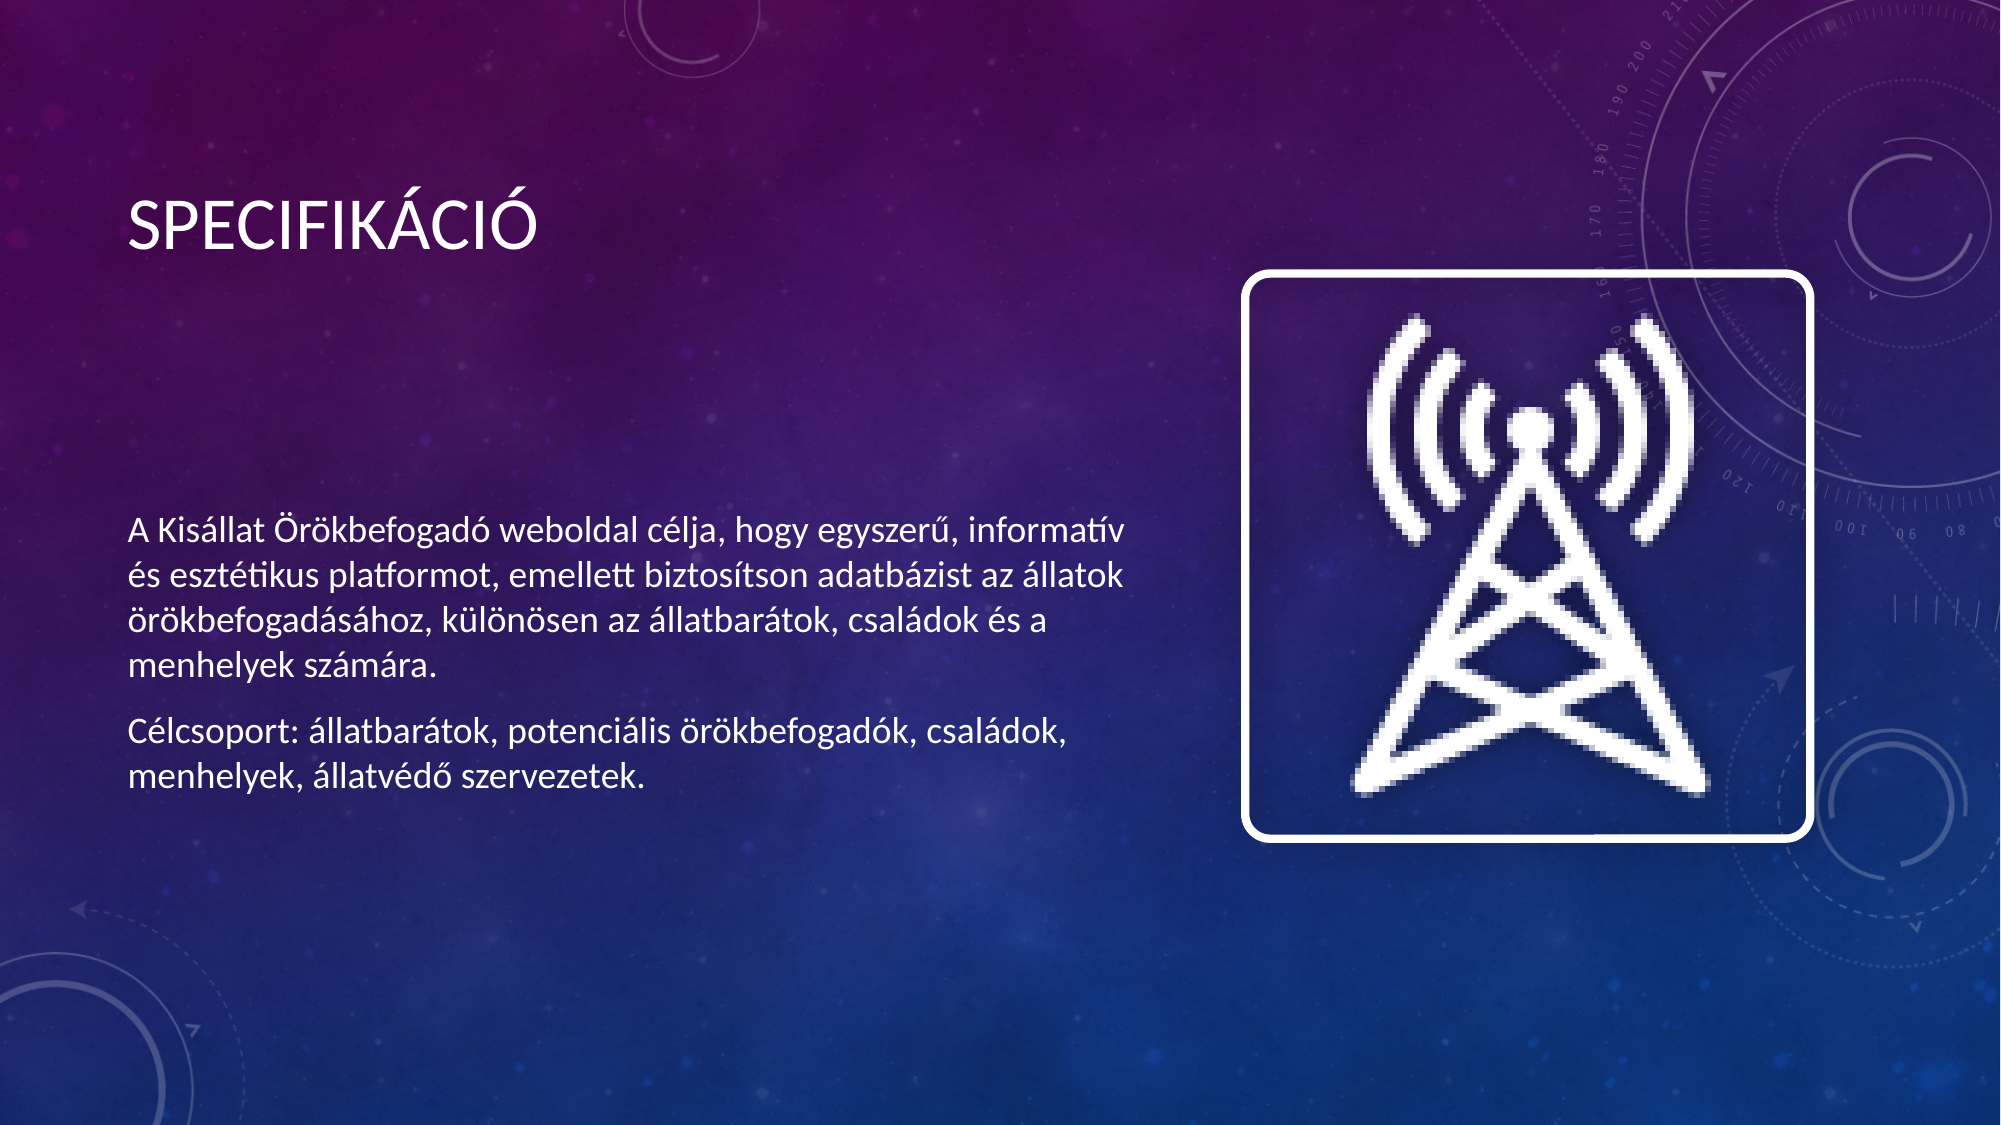

# Specifikáció

A Kisállat Örökbefogadó weboldal célja, hogy egyszerű, informatív és esztétikus platformot, emellett biztosítson adatbázist az állatok örökbefogadásához, különösen az állatbarátok, családok és a menhelyek számára.
Célcsoport: állatbarátok, potenciális örökbefogadók, családok, menhelyek, állatvédő szervezetek.